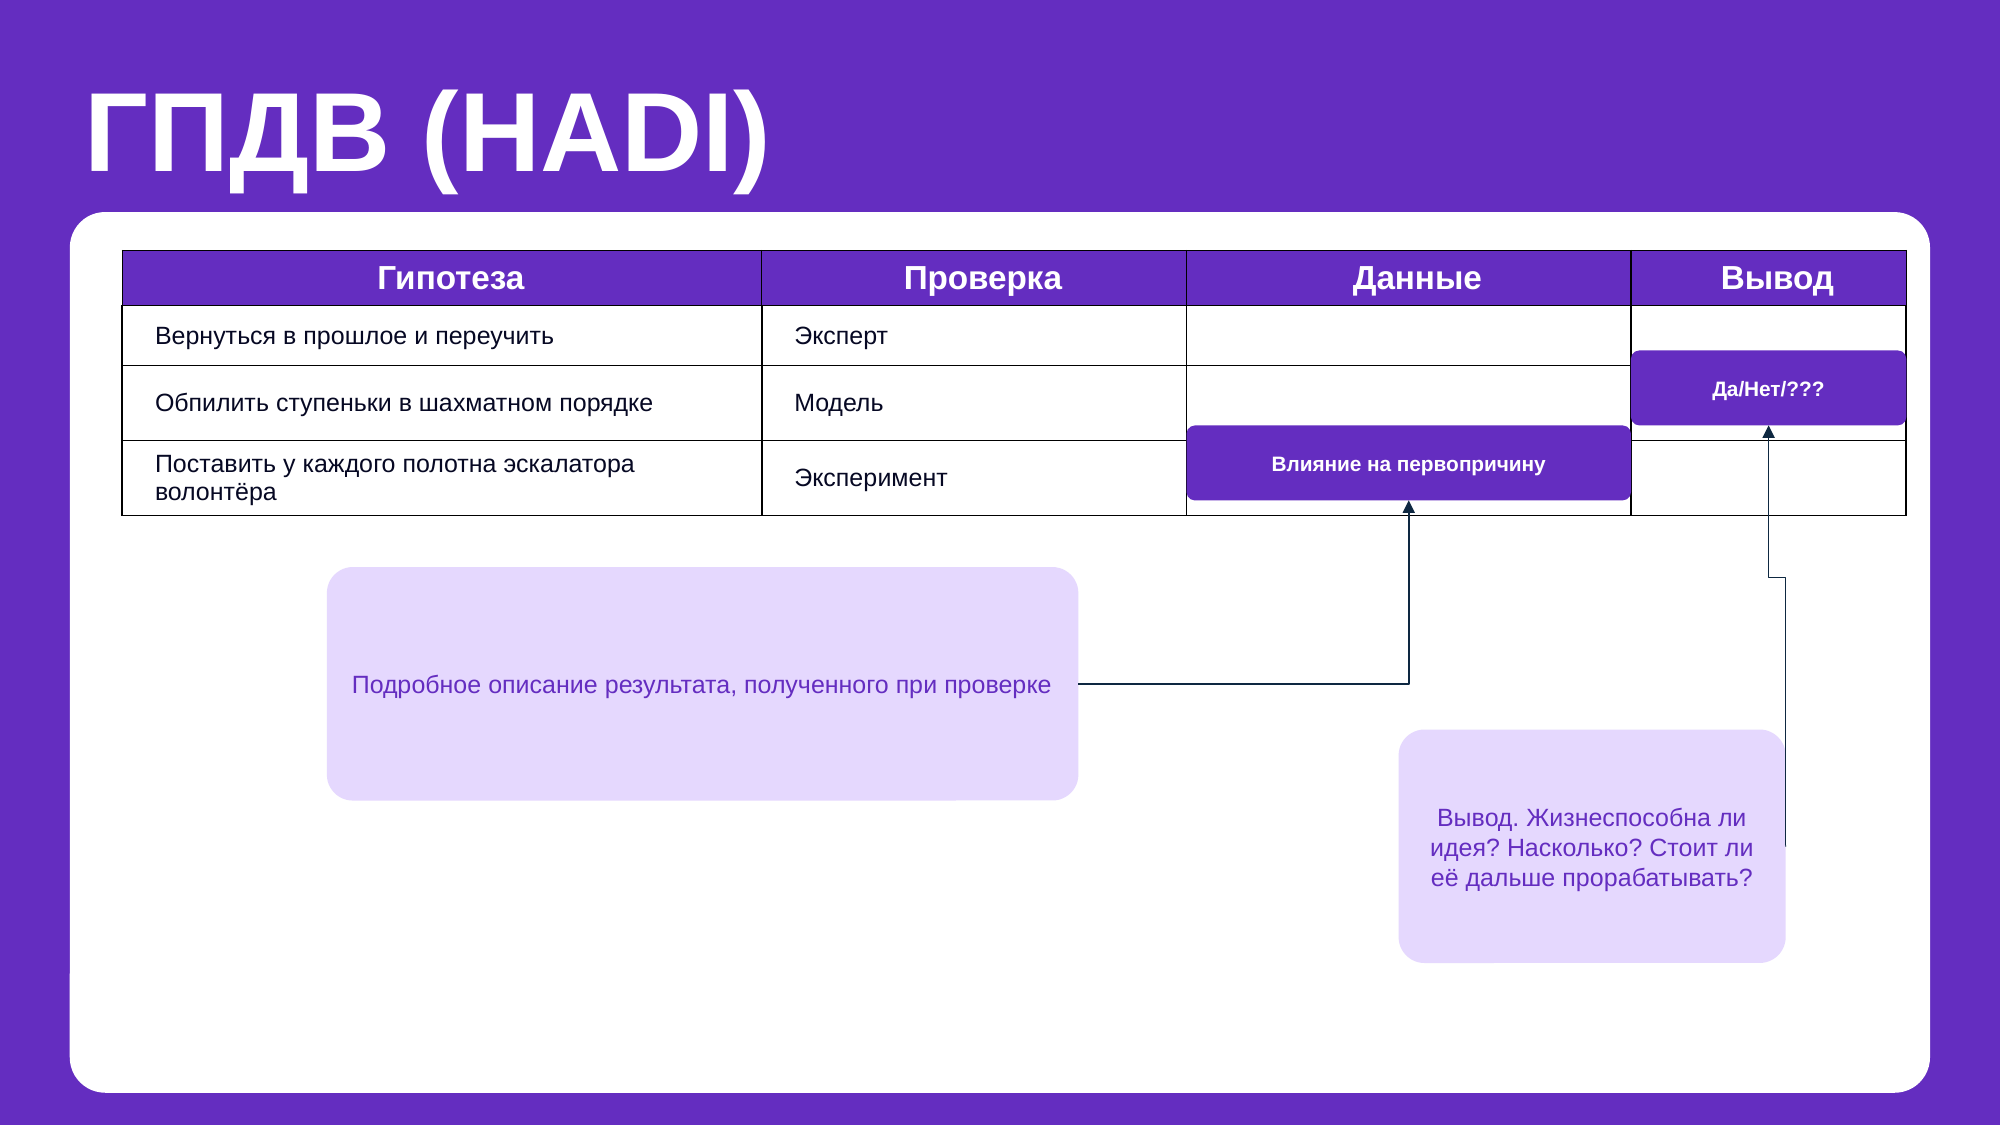

ГПДВ (HADI)

| Гипотеза | Проверка | Данные | Вывод |
| --- | --- | --- | --- |
| Вернуться в прошлое и переучить | Эксперт |  |  |
| Обпилить ступеньки в шахматном порядке | Модель |  |  |
| Поставить у каждого полотна эскалатора волонтёра | Эксперимент |  |  |
Да/Нет/???
Влияние на первопричину
Подробное описание результата, полученного при проверке
Вывод. Жизнеспособна ли идея? Насколько? Стоит ли её дальше прорабатывать?